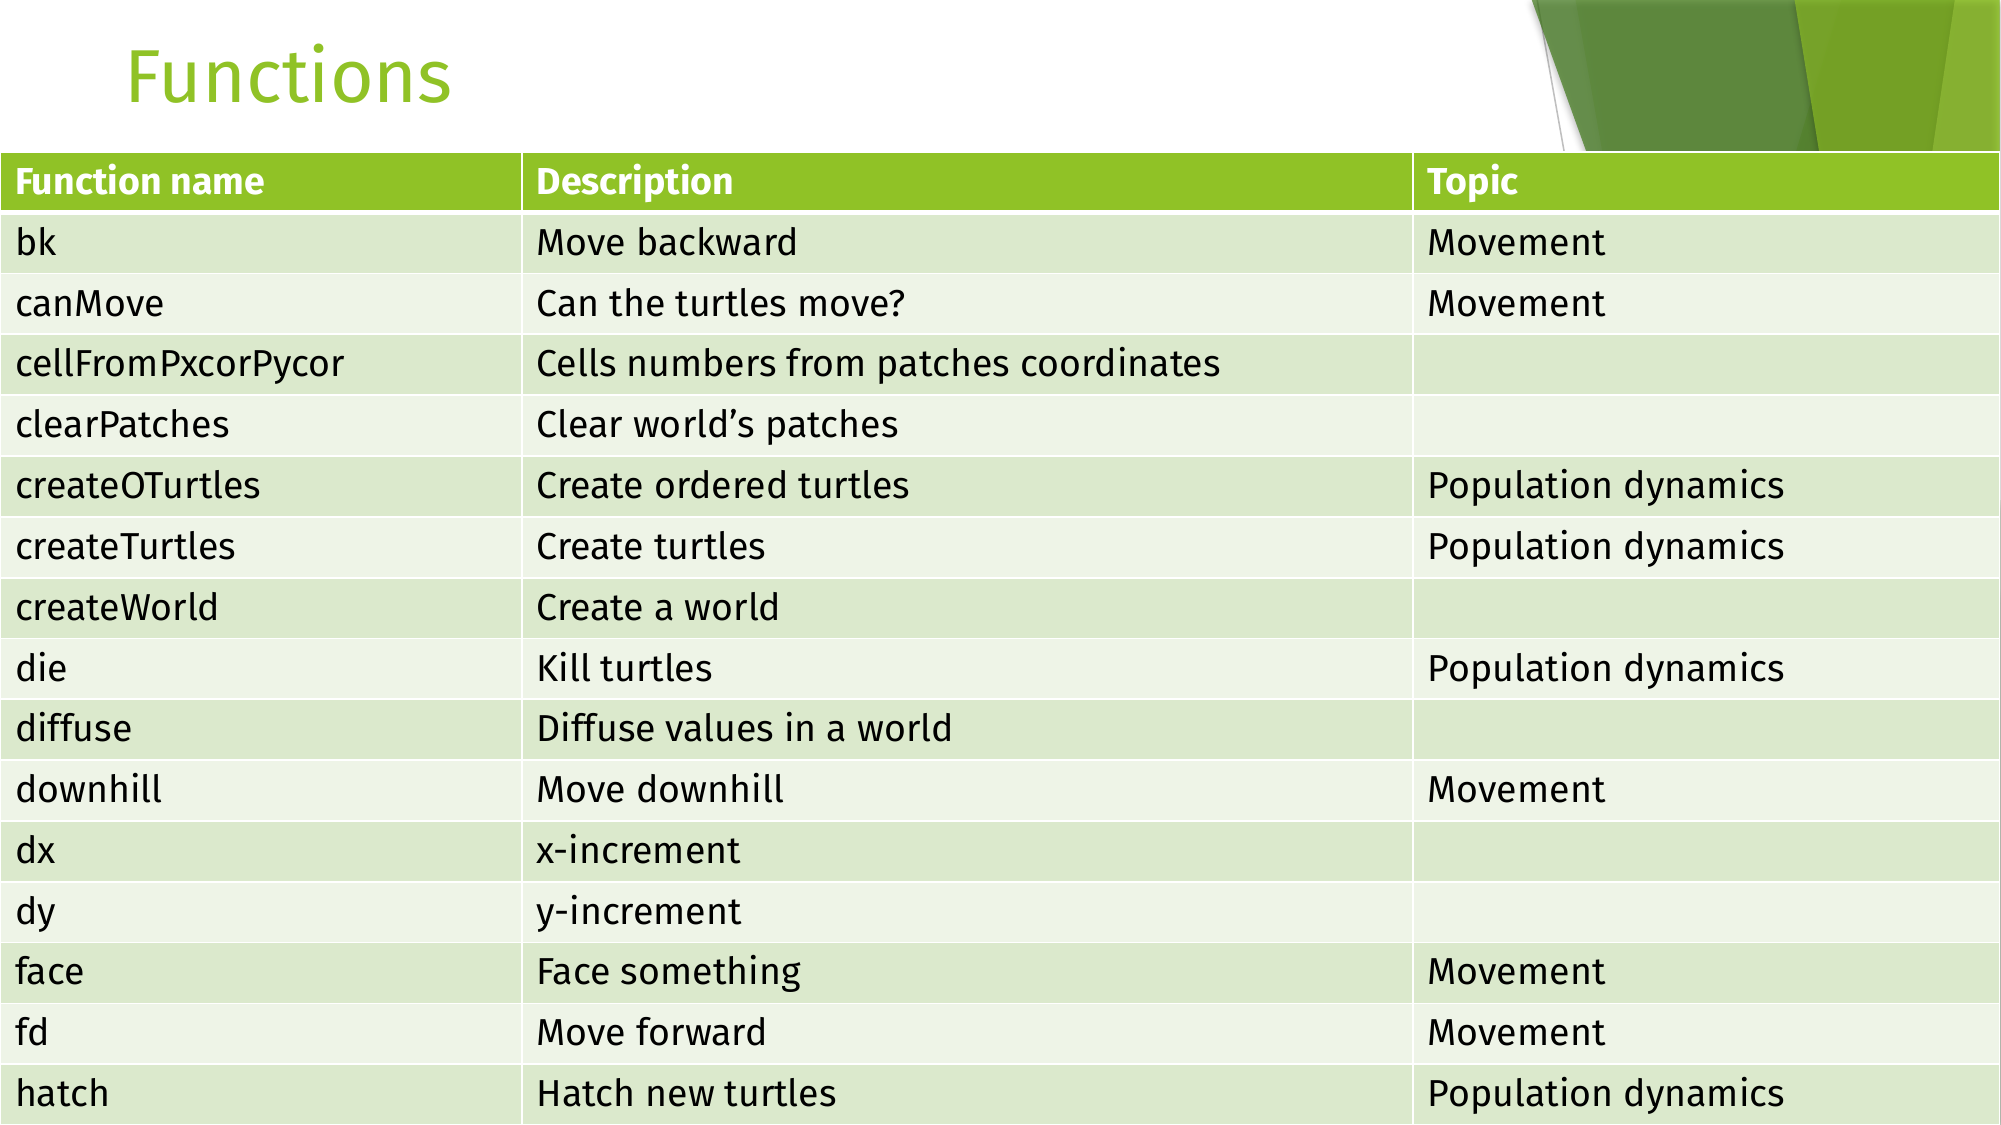

# Functions
| Function name | Description | Topic |
| --- | --- | --- |
| bk | Move backward | Movement |
| canMove | Can the turtles move? | Movement |
| cellFromPxcorPycor | Cells numbers from patches coordinates |  |
| clearPatches | Clear world’s patches |  |
| createOTurtles | Create ordered turtles | Population dynamics |
| createTurtles | Create turtles | Population dynamics |
| createWorld | Create a world |  |
| die | Kill turtles | Population dynamics |
| diffuse | Diffuse values in a world |  |
| downhill | Move downhill | Movement |
| dx | x-increment |  |
| dy | y-increment |  |
| face | Face something | Movement |
| fd | Move forward | Movement |
| hatch | Hatch new turtles | Population dynamics |